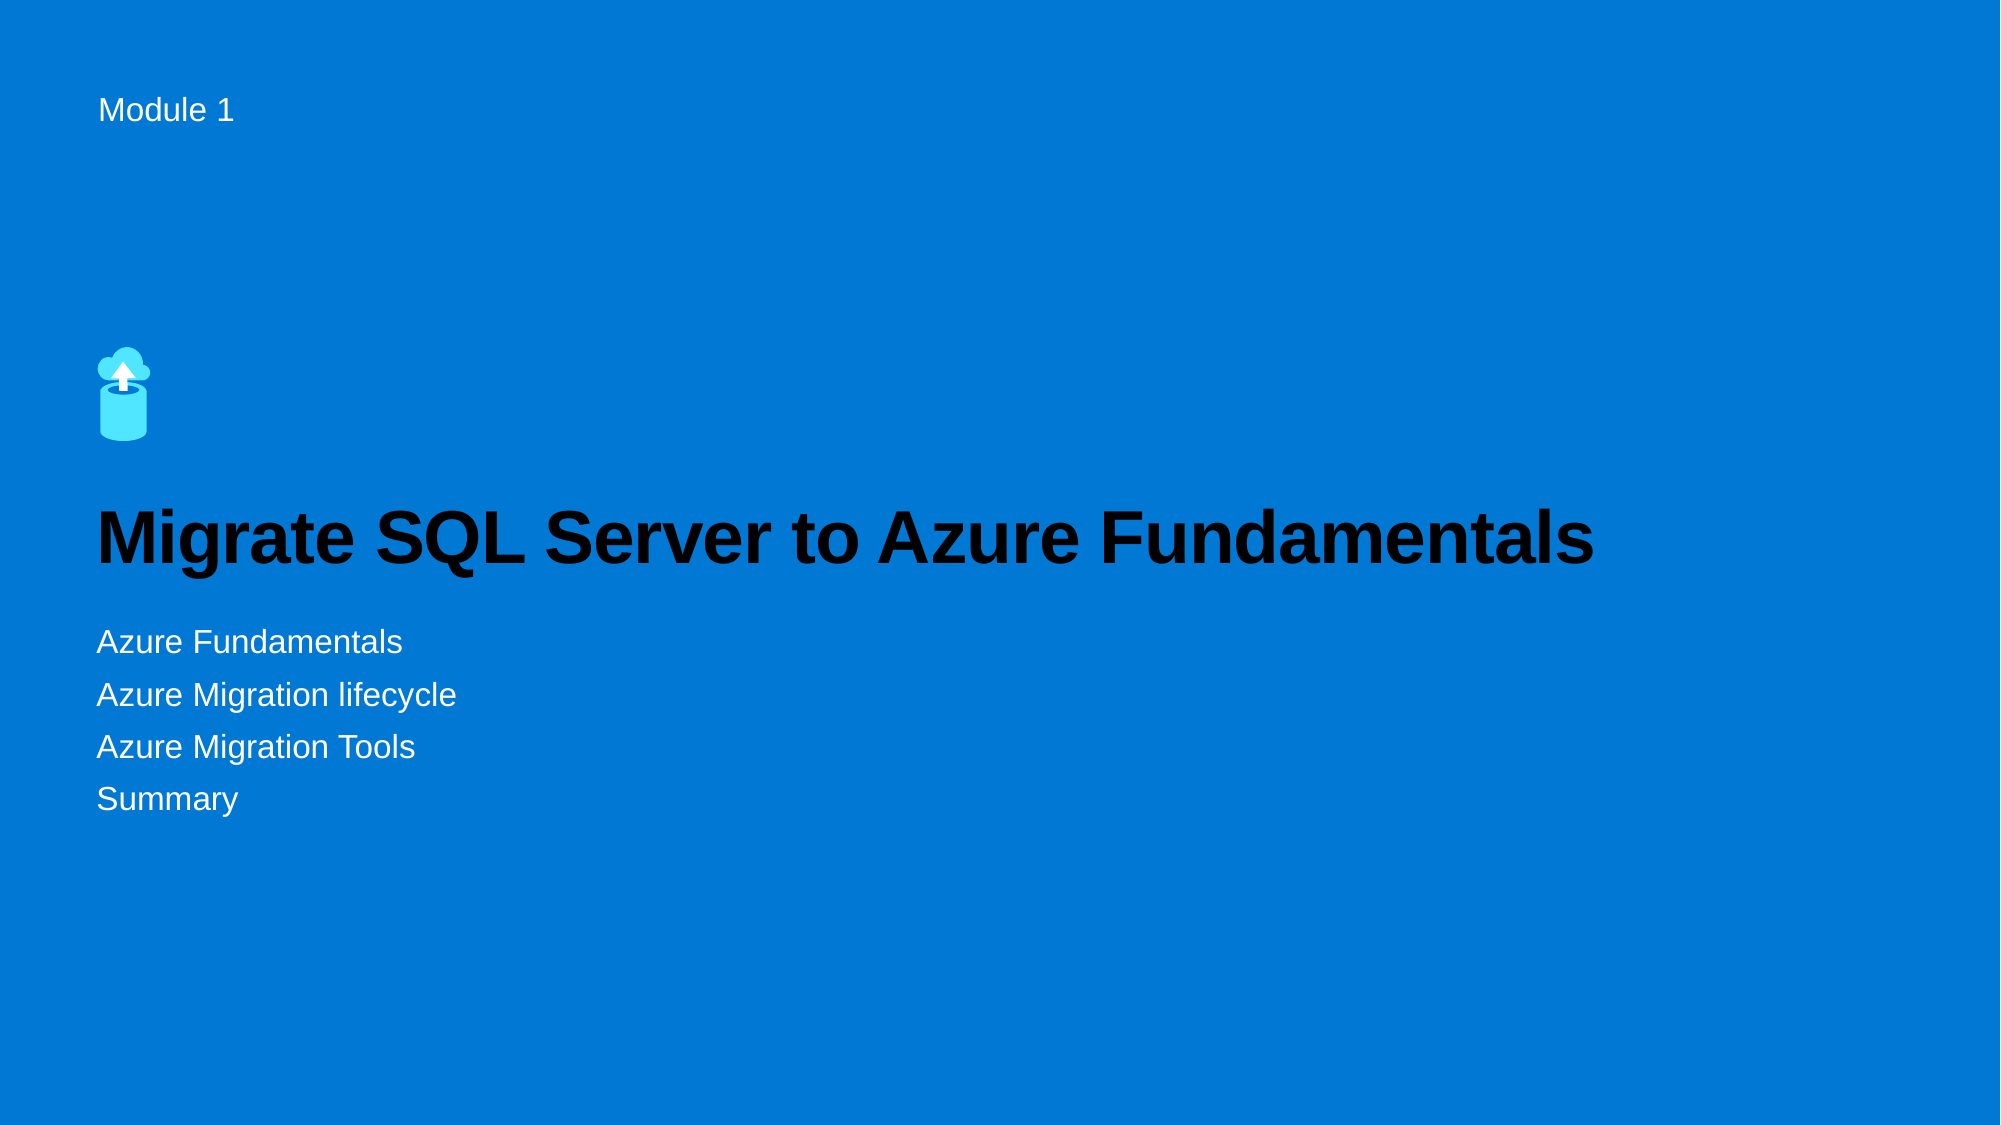

Module 1

# Migrate SQL Server to Azure Fundamentals
Azure Fundamentals
Azure Migration lifecycle
Azure Migration Tools
Summary